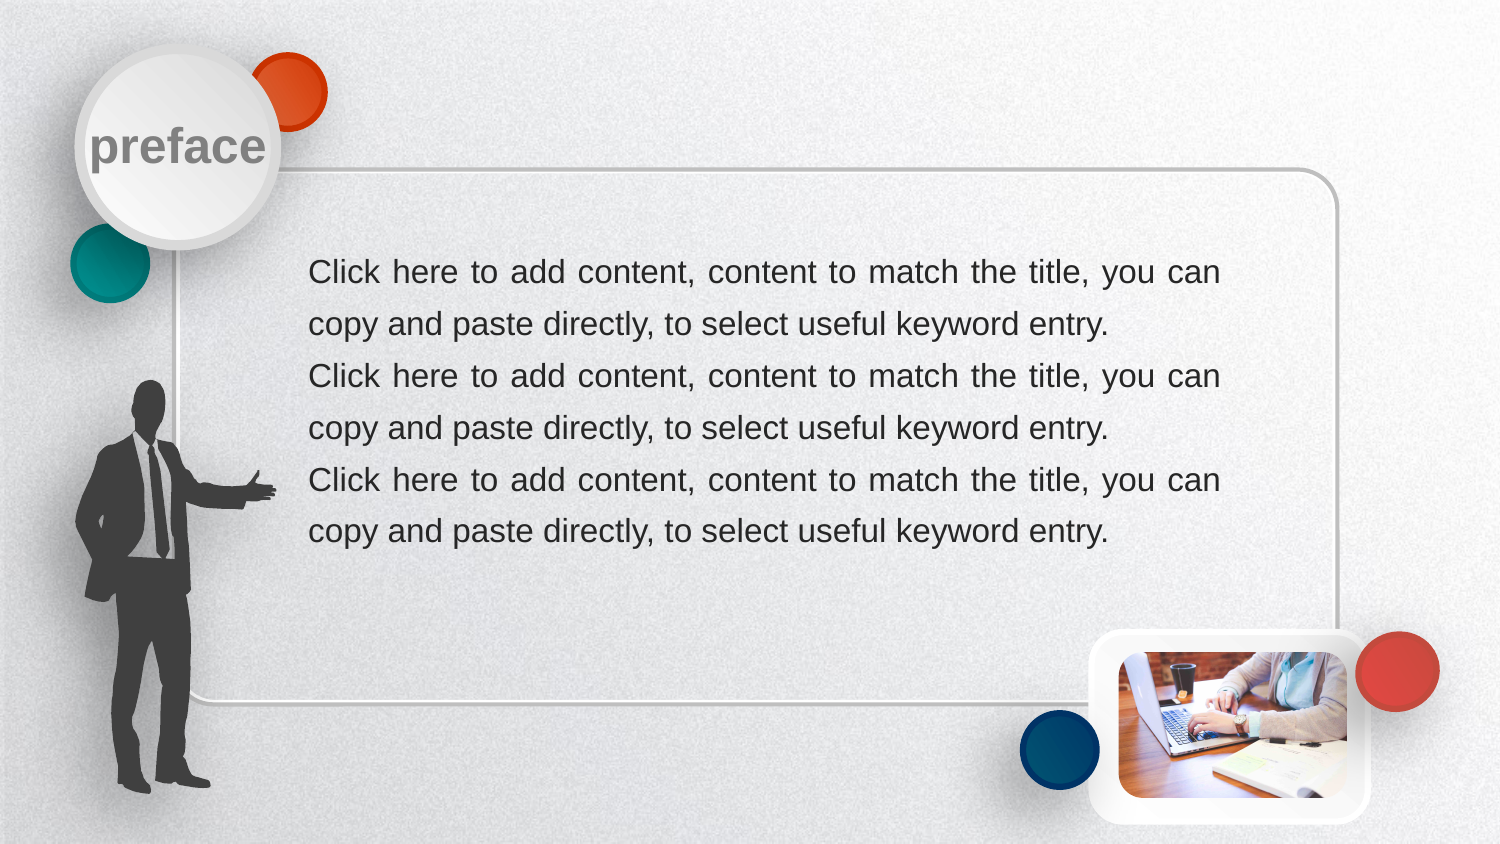

preface

Click here to add content, content to match the title, you can copy and paste directly, to select useful keyword entry.
Click here to add content, content to match the title, you can copy and paste directly, to select useful keyword entry.
Click here to add content, content to match the title, you can copy and paste directly, to select useful keyword entry.